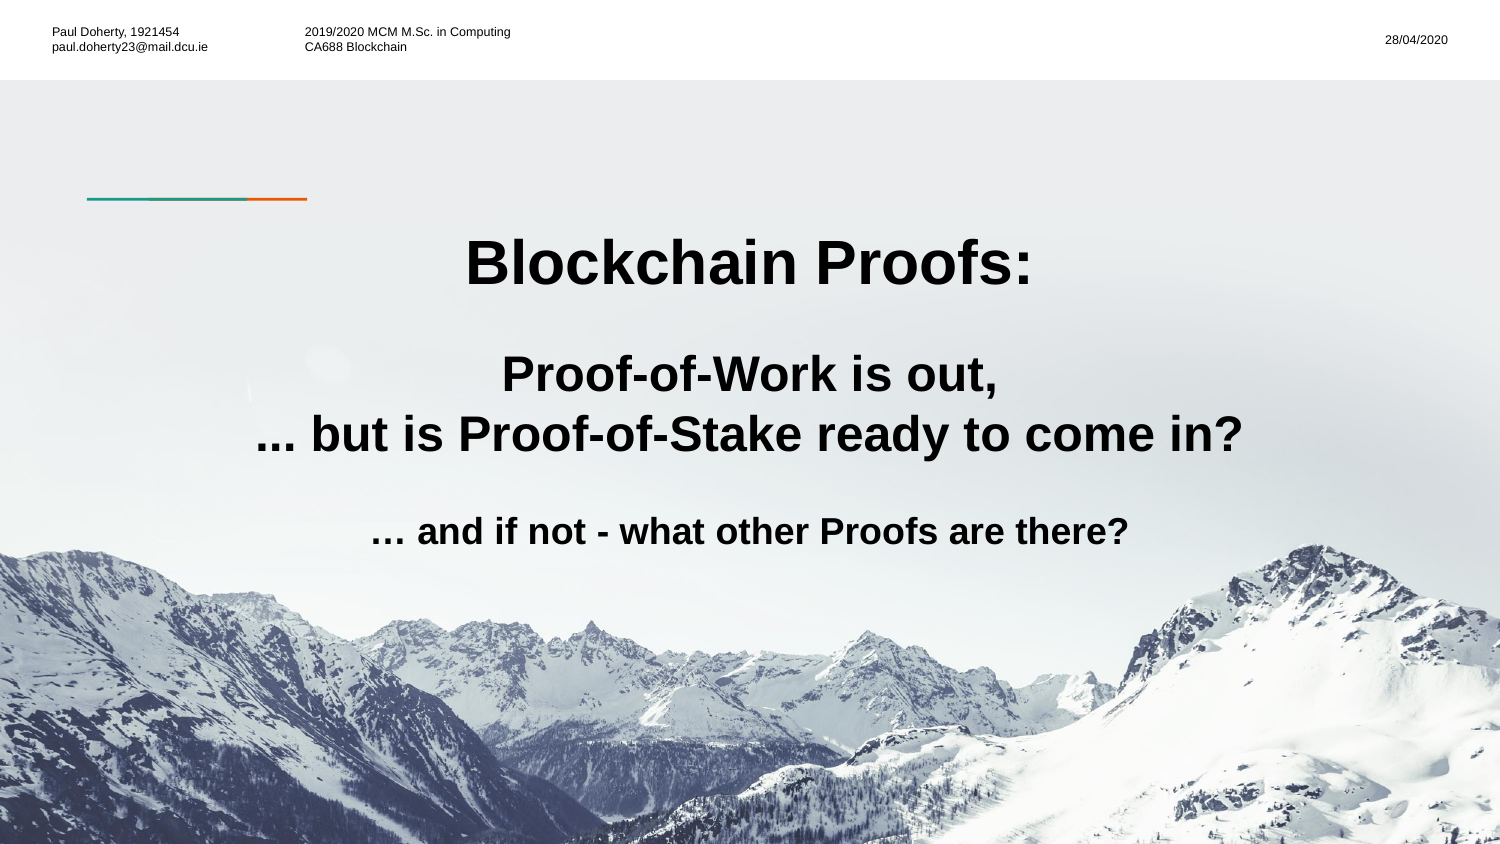

# Blockchain Proofs:

Proof-of-Work is out,
... but is Proof-of-Stake ready to come in?

… and if not - what other Proofs are there?